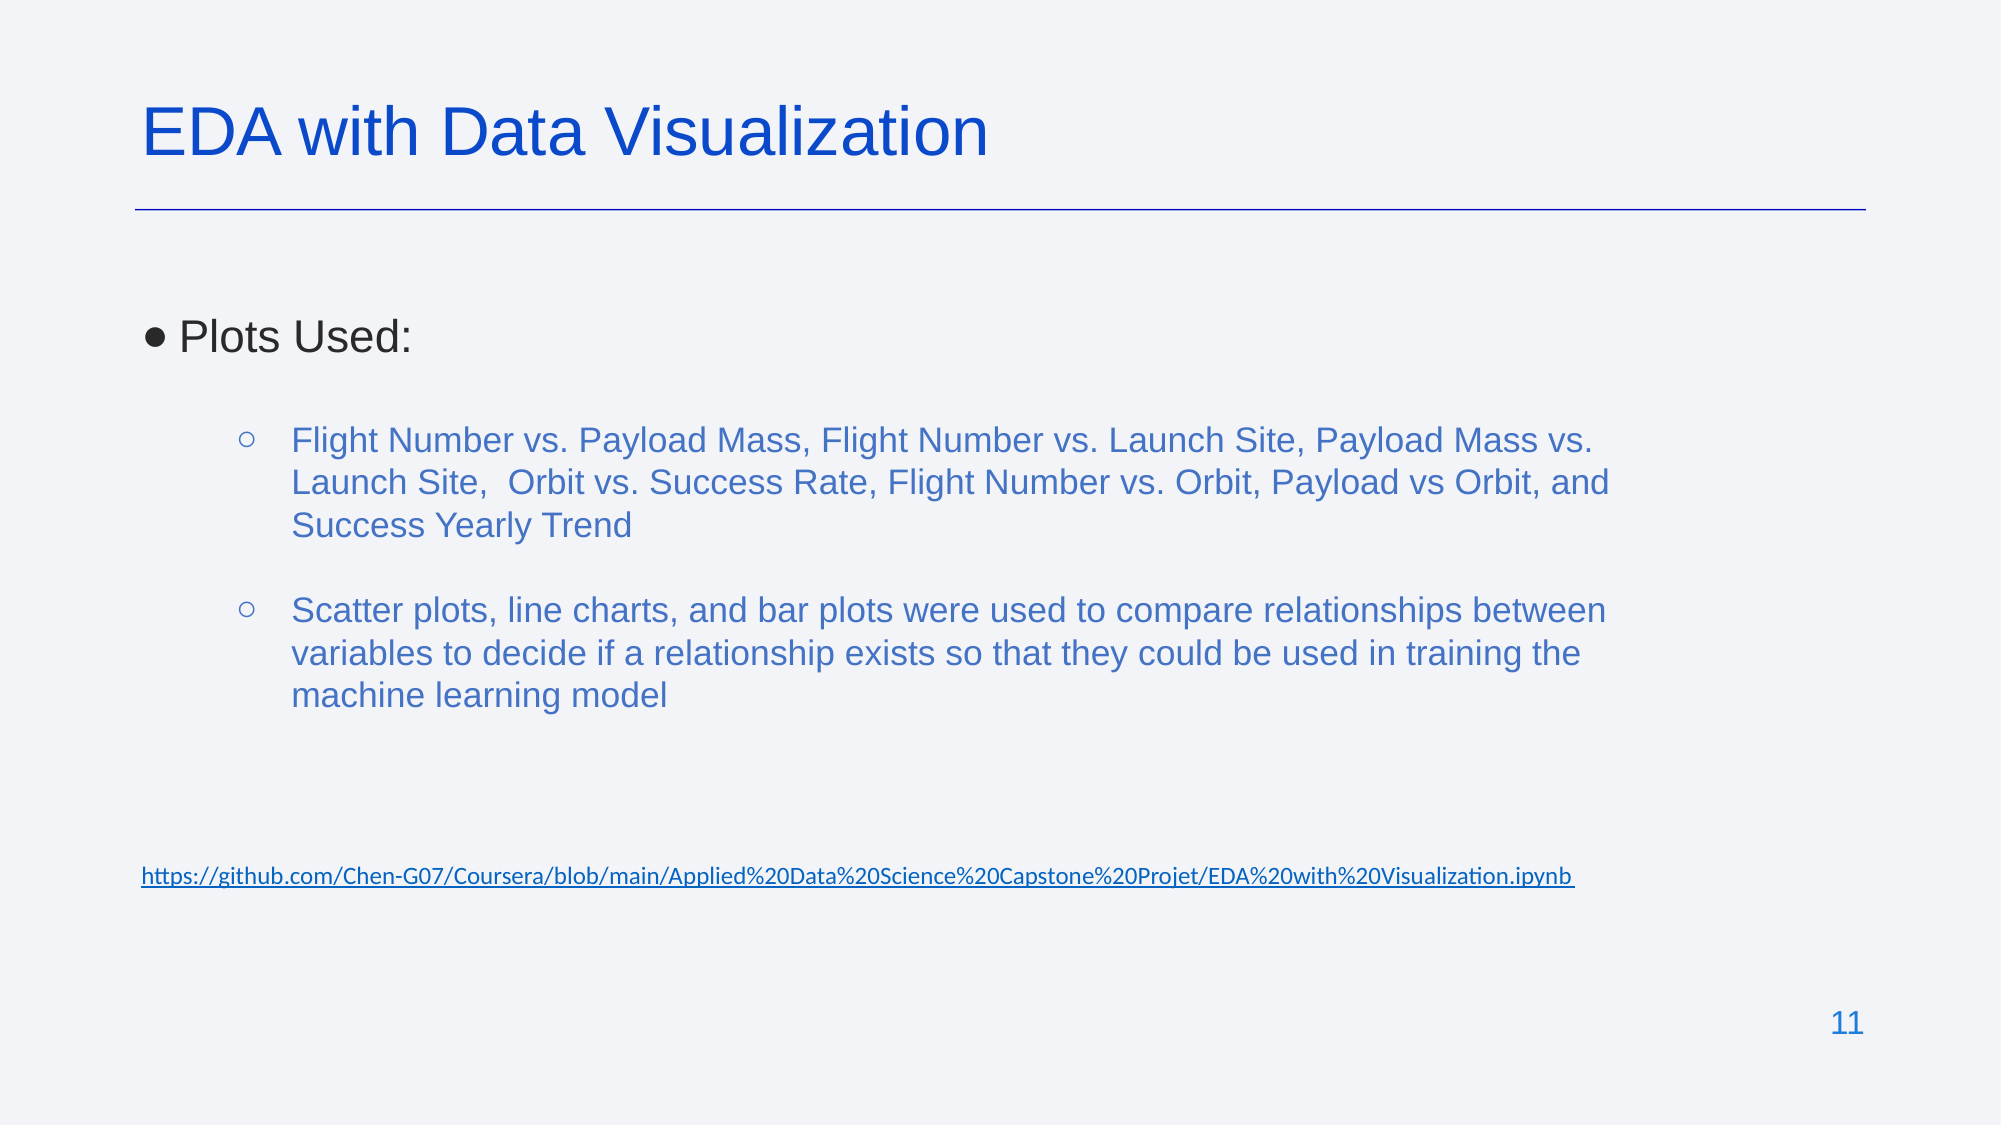

EDA with Data Visualization
Plots Used:
Flight Number vs. Payload Mass, Flight Number vs. Launch Site, Payload Mass vs. Launch Site,  Orbit vs. Success Rate, Flight Number vs. Orbit, Payload vs Orbit, and Success Yearly Trend
Scatter plots, line charts, and bar plots were used to compare relationships between variables to decide if a relationship exists so that they could be used in training the machine learning model
https://github.com/Chen-G07/Coursera/blob/main/Applied%20Data%20Science%20Capstone%20Projet/EDA%20with%20Visualization.ipynb
11